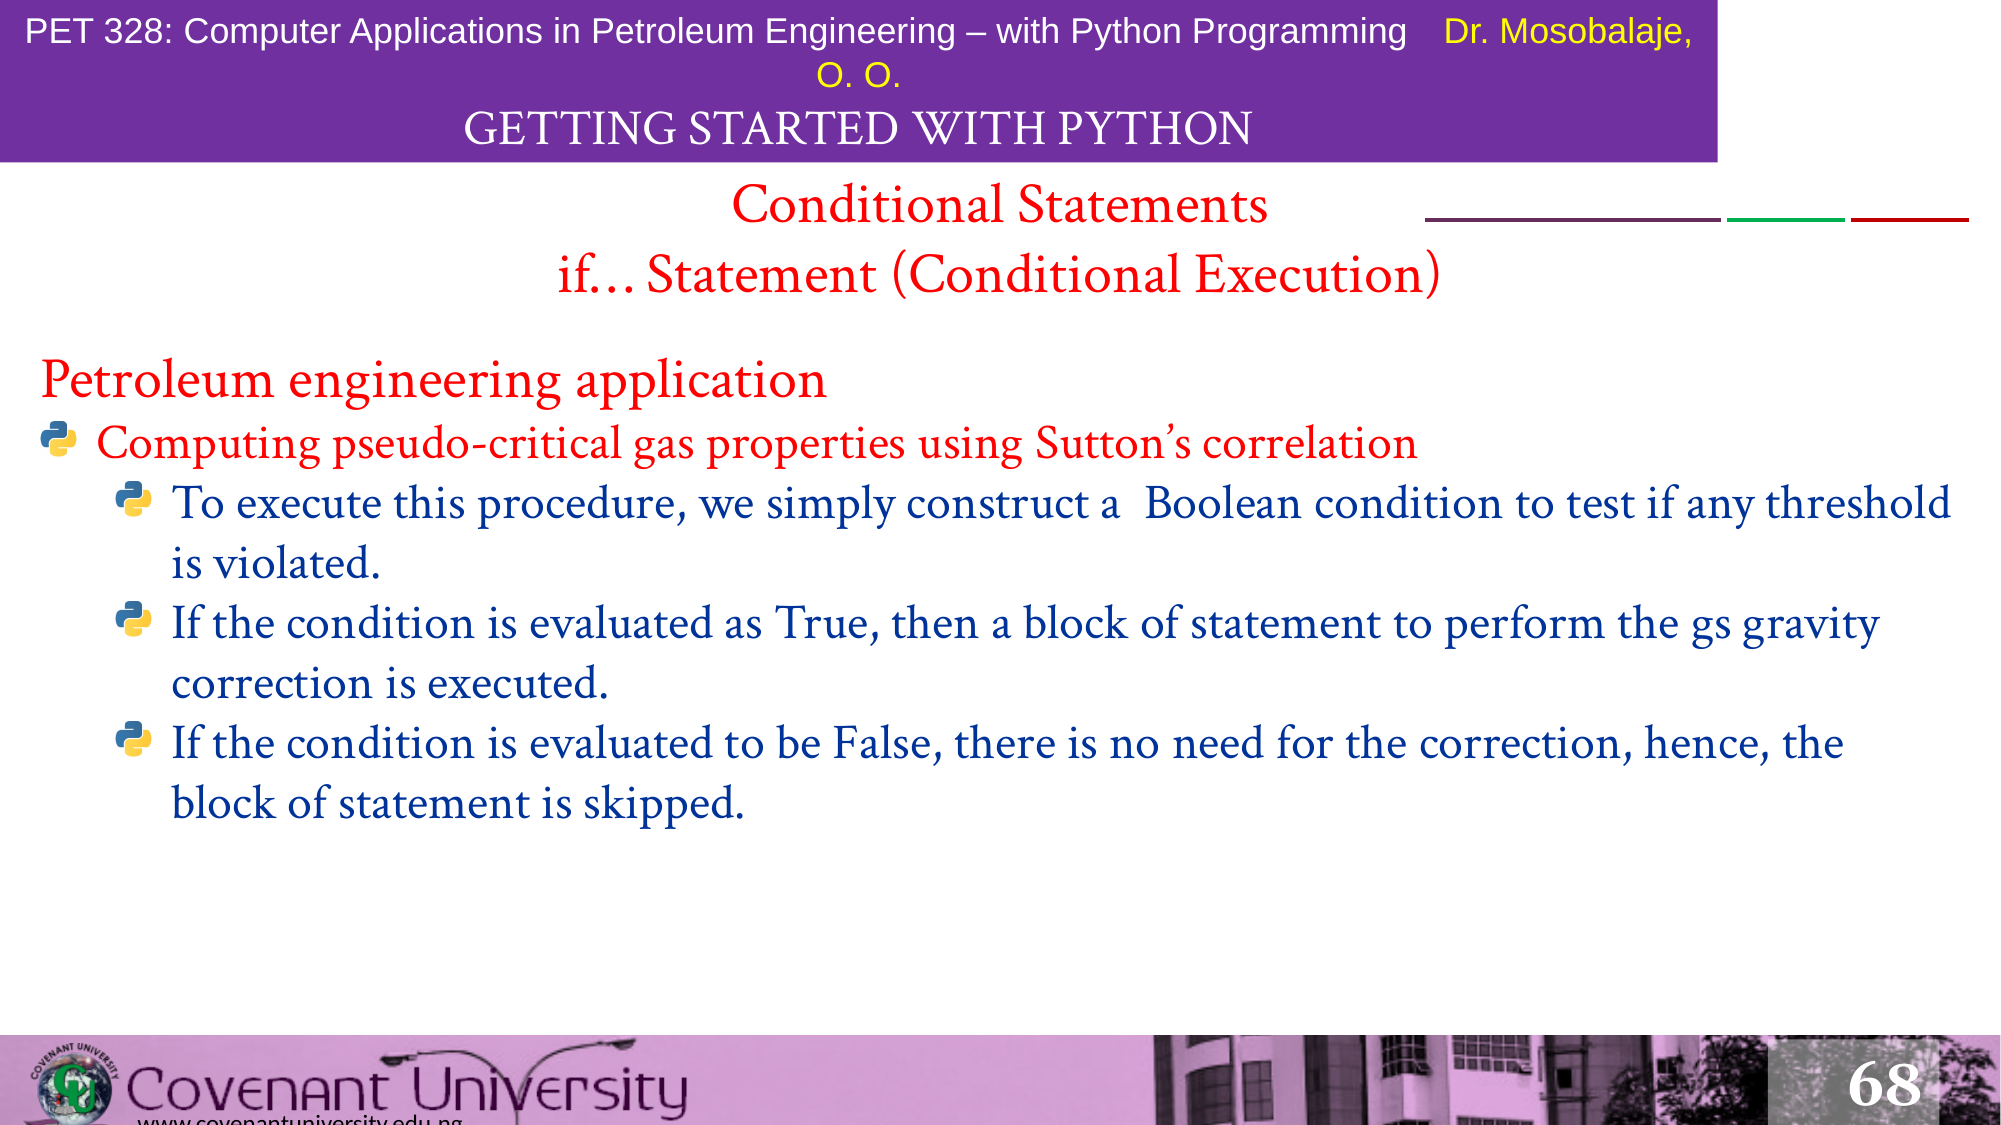

PET 328: Computer Applications in Petroleum Engineering – with Python Programming	Dr. Mosobalaje, O. O.
GETTING STARTED WITH PYTHON

Conditional Statements
if… Statement (Conditional Execution)
Petroleum engineering application
Computing pseudo-critical gas properties using Sutton’s correlation
To execute this procedure, we simply construct a  Boolean condition to test if any threshold is violated.
If the condition is evaluated as True, then a block of statement to perform the gs gravity correction is executed.
If the condition is evaluated to be False, there is no need for the correction, hence, the block of statement is skipped.